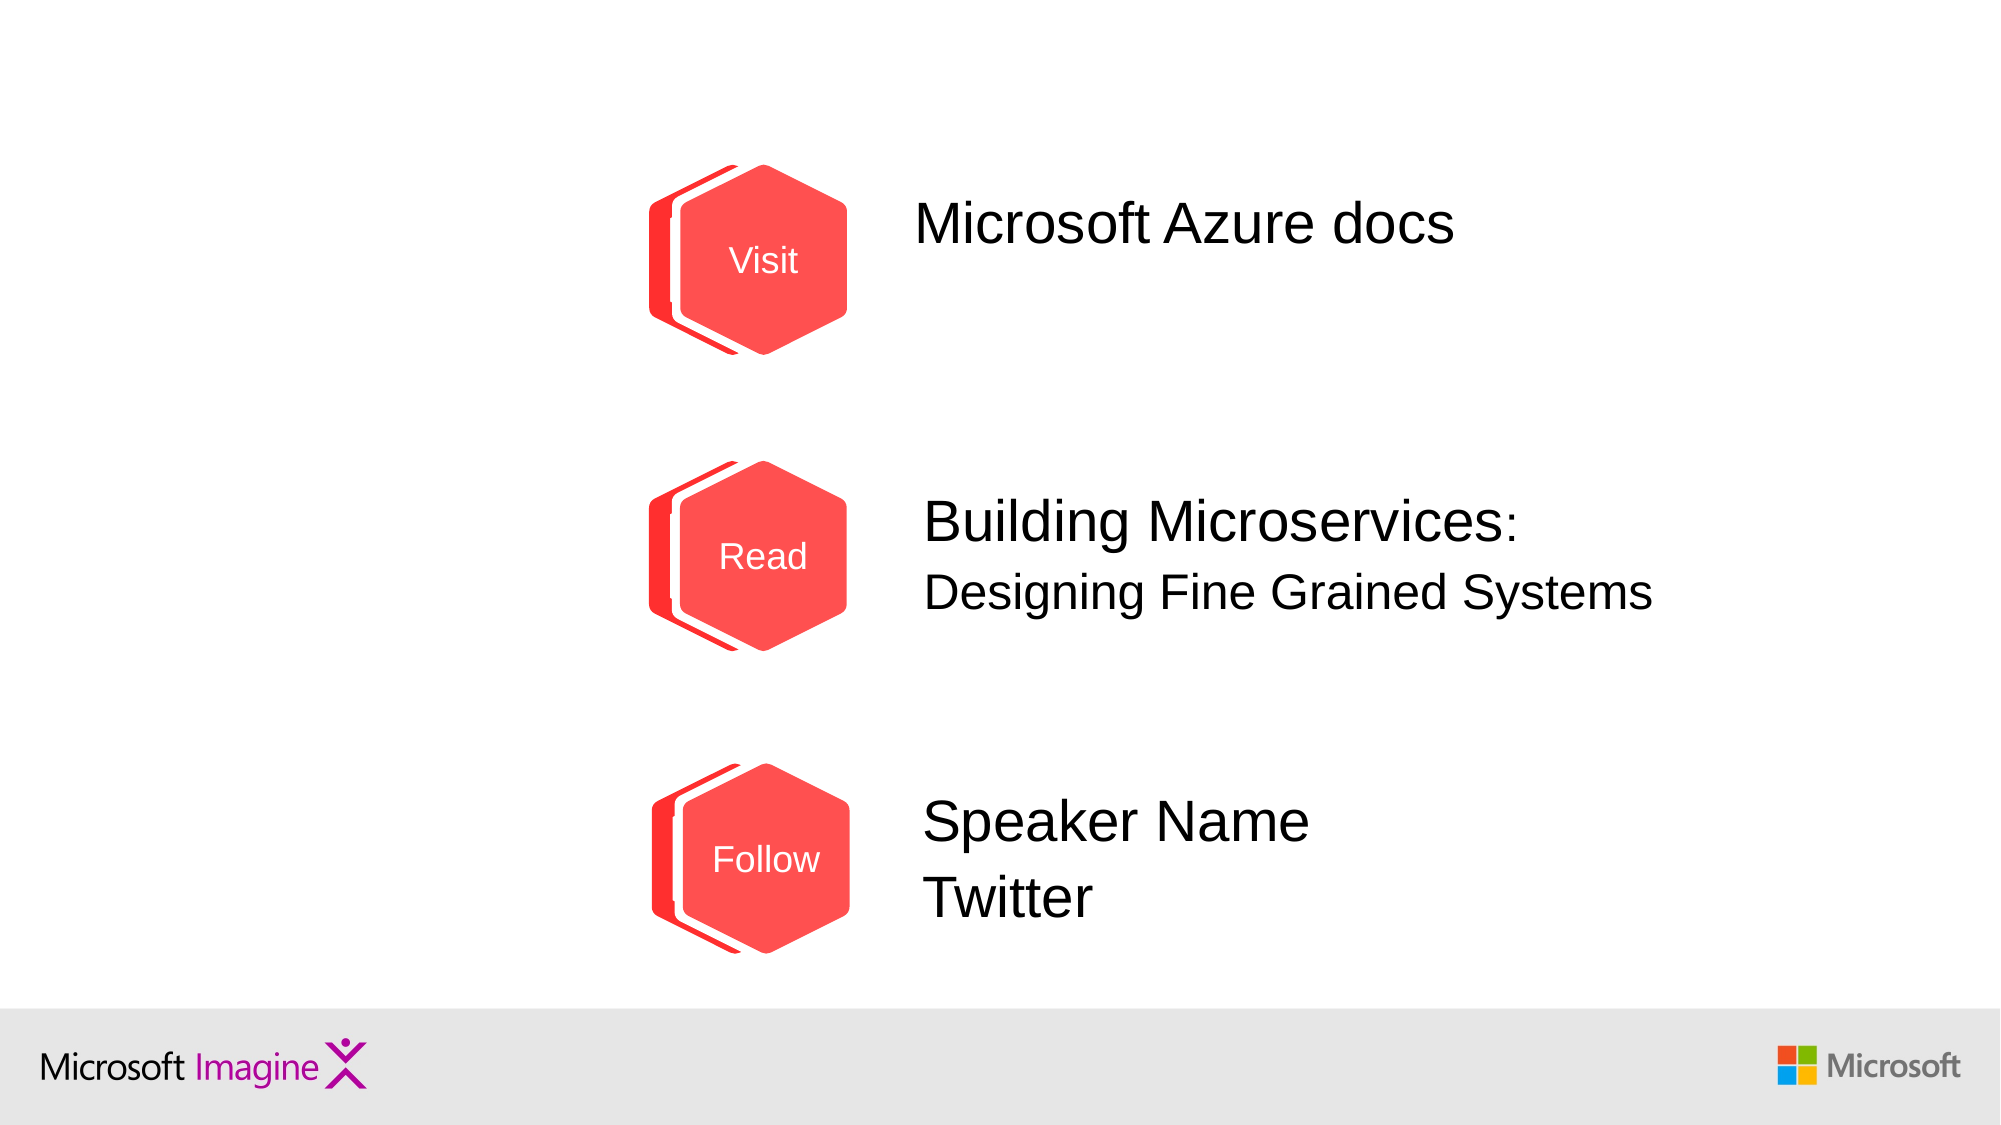

Call to action

Visit
Microsoft Azure docs
https://aka.ms/azuredocs

Read
Building Microservices:
Designing Fine Grained Systems

Follow
Speaker Name
Twitter